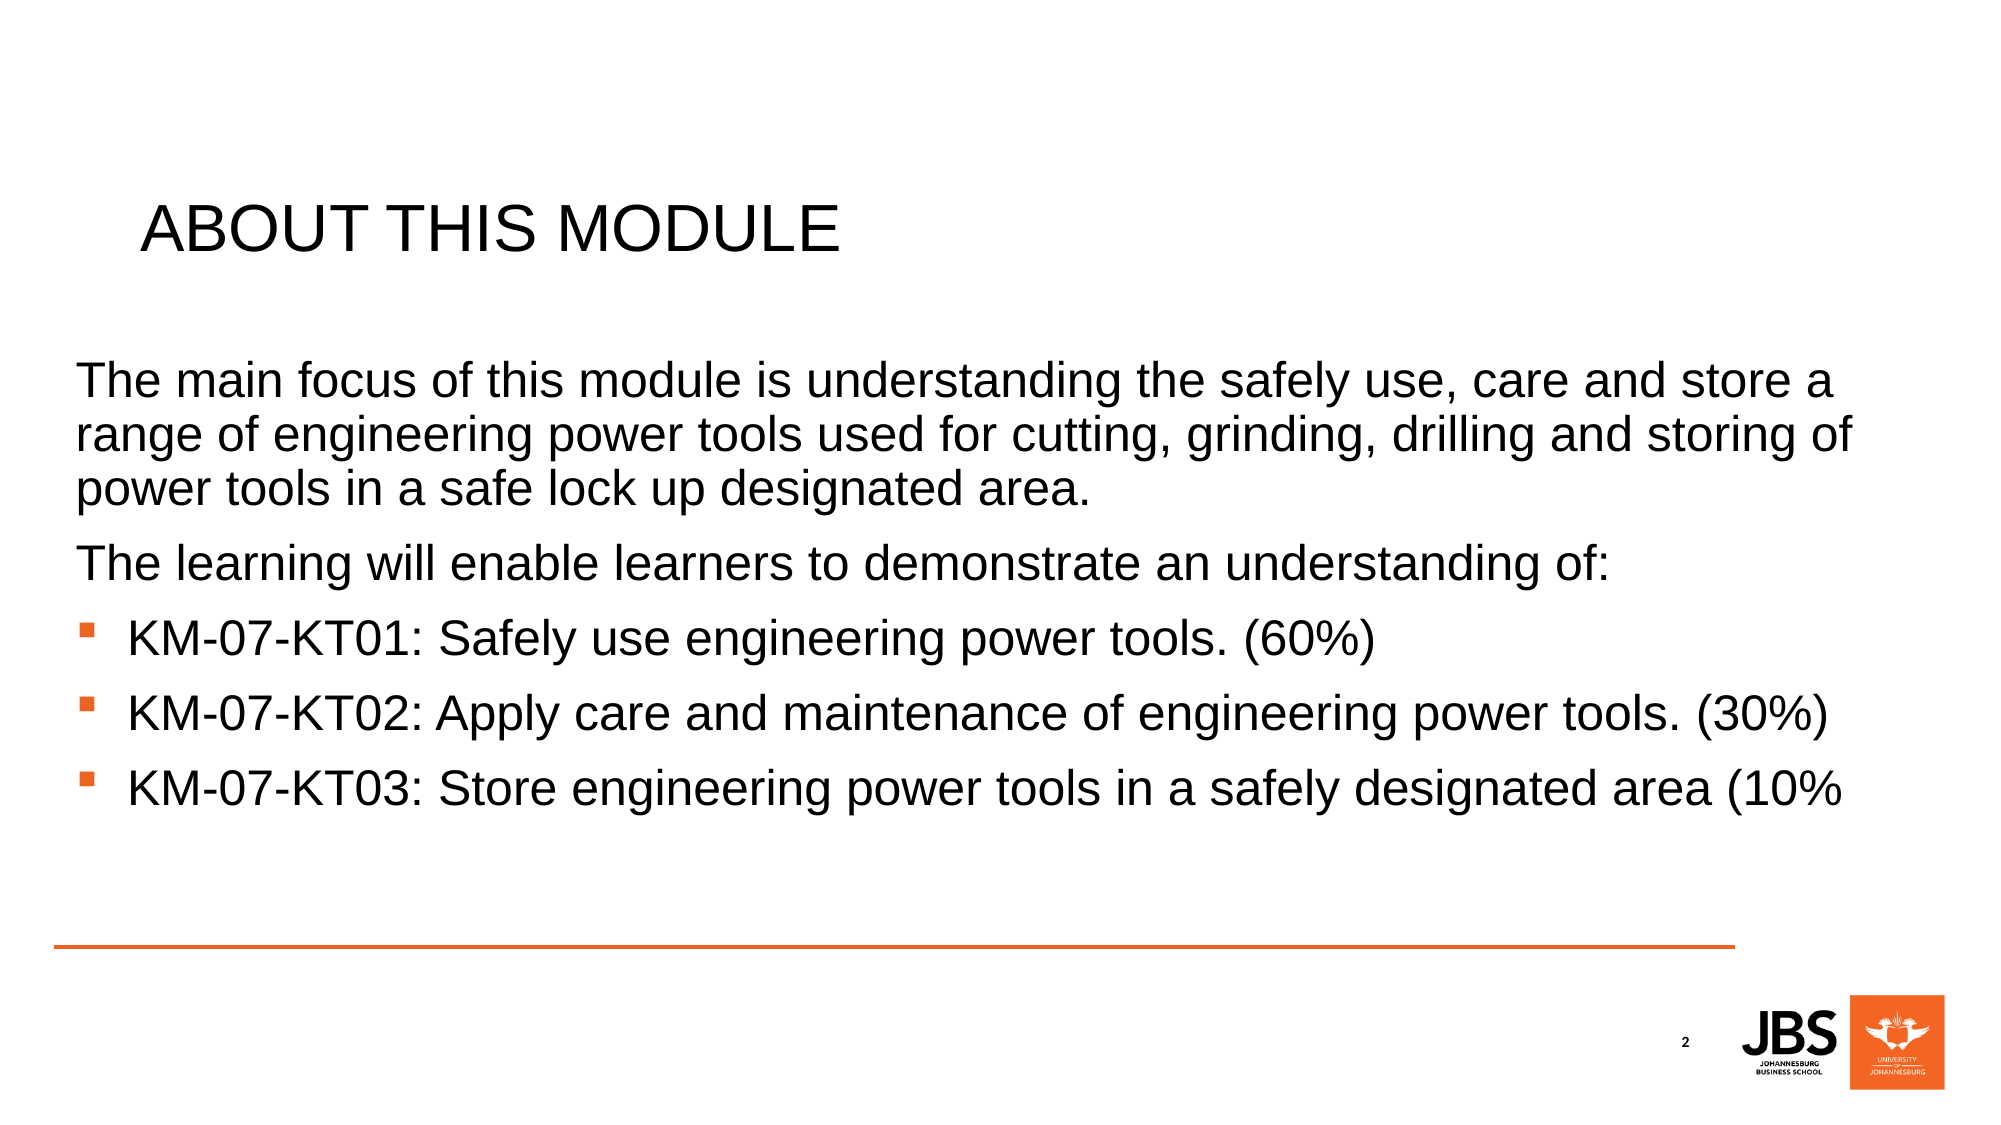

# ABOUT THIS MODULE
The main focus of this module is understanding the safely use, care and store a range of engineering power tools used for cutting, grinding, drilling and storing of power tools in a safe lock up designated area.
The learning will enable learners to demonstrate an understanding of:
 KM-07-KT01: Safely use engineering power tools. (60%)
 KM-07-KT02: Apply care and maintenance of engineering power tools. (30%)
 KM-07-KT03: Store engineering power tools in a safely designated area (10%